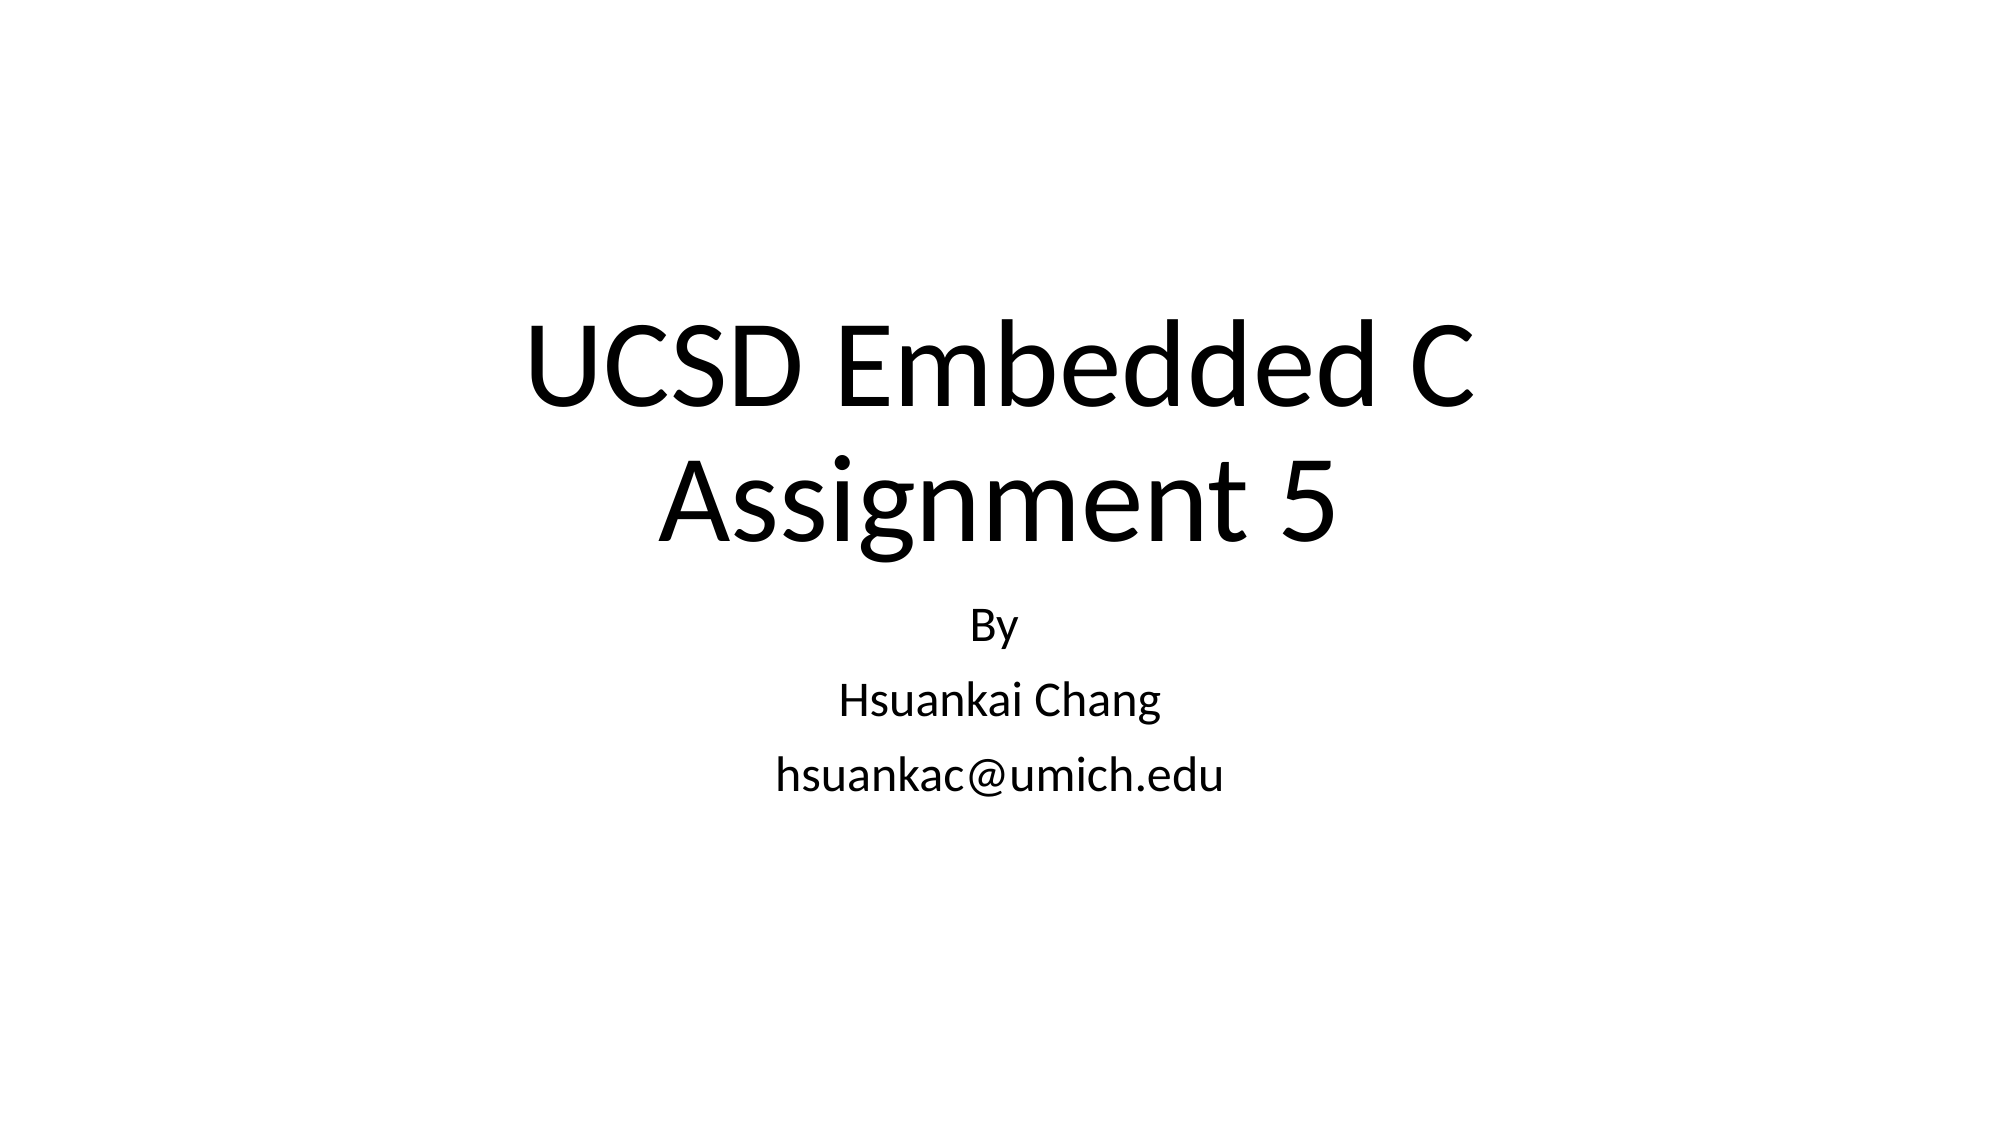

# UCSD Embedded C Assignment 5
By
Hsuankai Chang
hsuankac@umich.edu